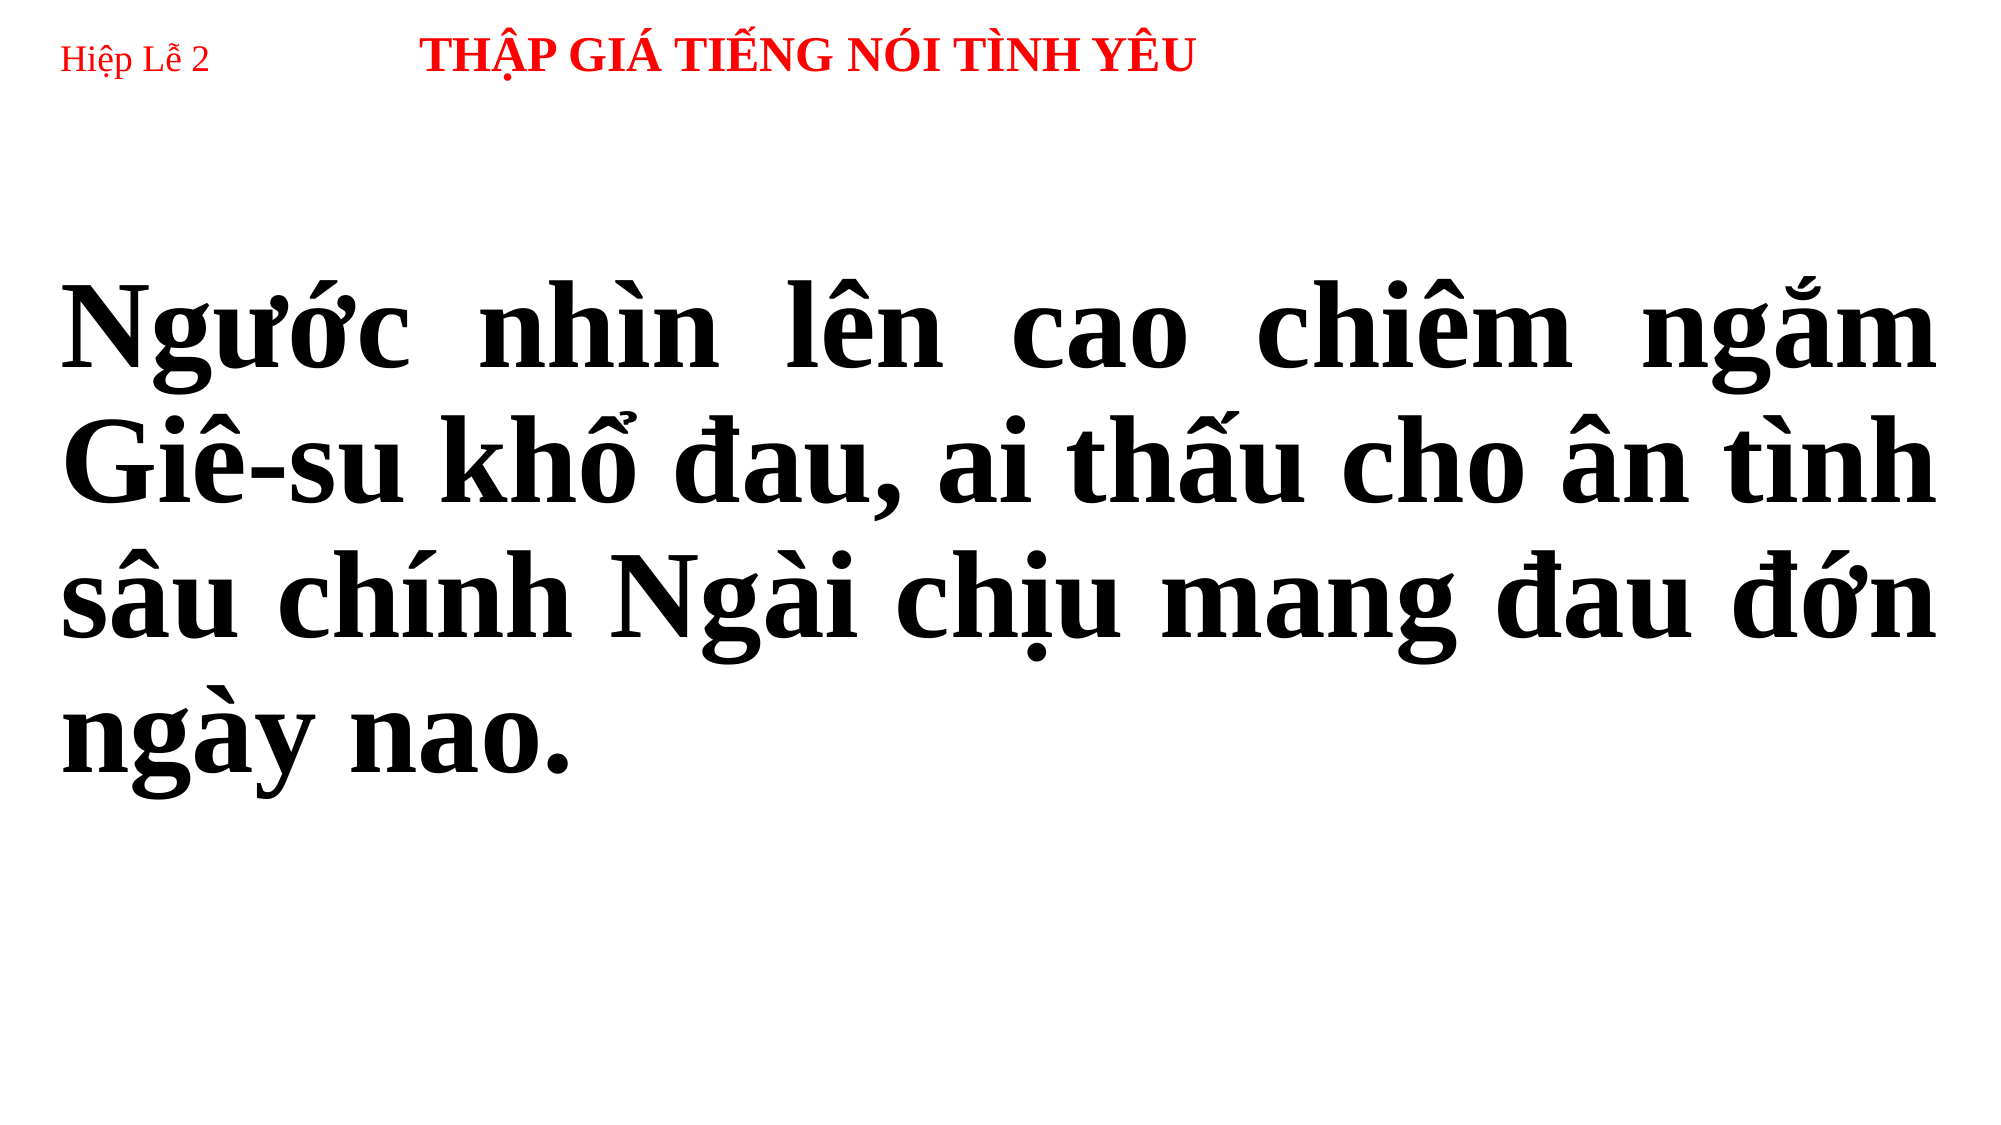

# Hiệp Lễ 2                      THẬP GIÁ TIẾNG NÓI TÌNH YÊU
Ngước nhìn lên cao chiêm ngắm Giê-su khổ đau, ai thấu cho ân tình sâu chính Ngài chịu mang đau đớn ngày nao.